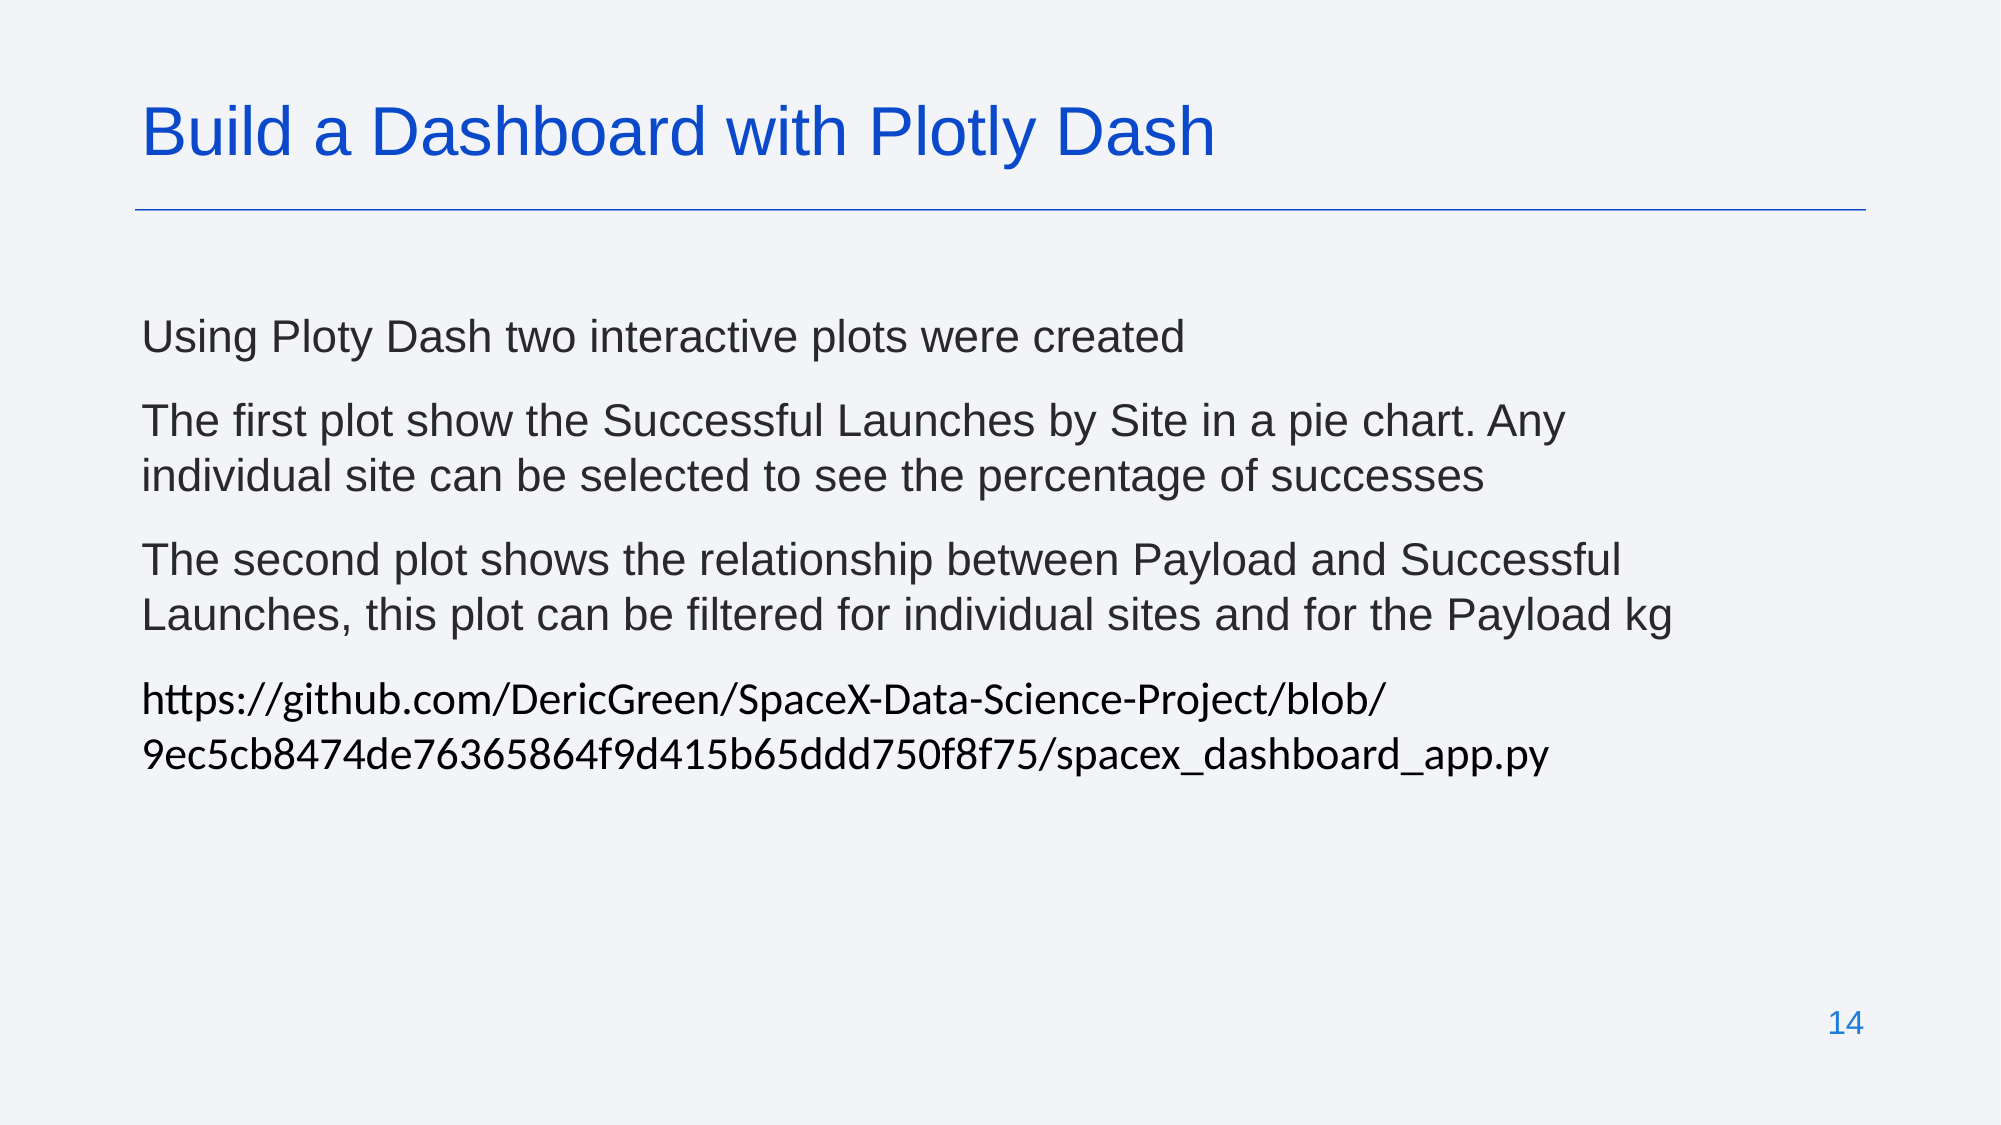

Build a Dashboard with Plotly Dash
Using Ploty Dash two interactive plots were created
The first plot show the Successful Launches by Site in a pie chart. Any individual site can be selected to see the percentage of successes
The second plot shows the relationship between Payload and Successful Launches, this plot can be filtered for individual sites and for the Payload kg
https://github.com/DericGreen/SpaceX-Data-Science-Project/blob/9ec5cb8474de76365864f9d415b65ddd750f8f75/spacex_dashboard_app.py

14